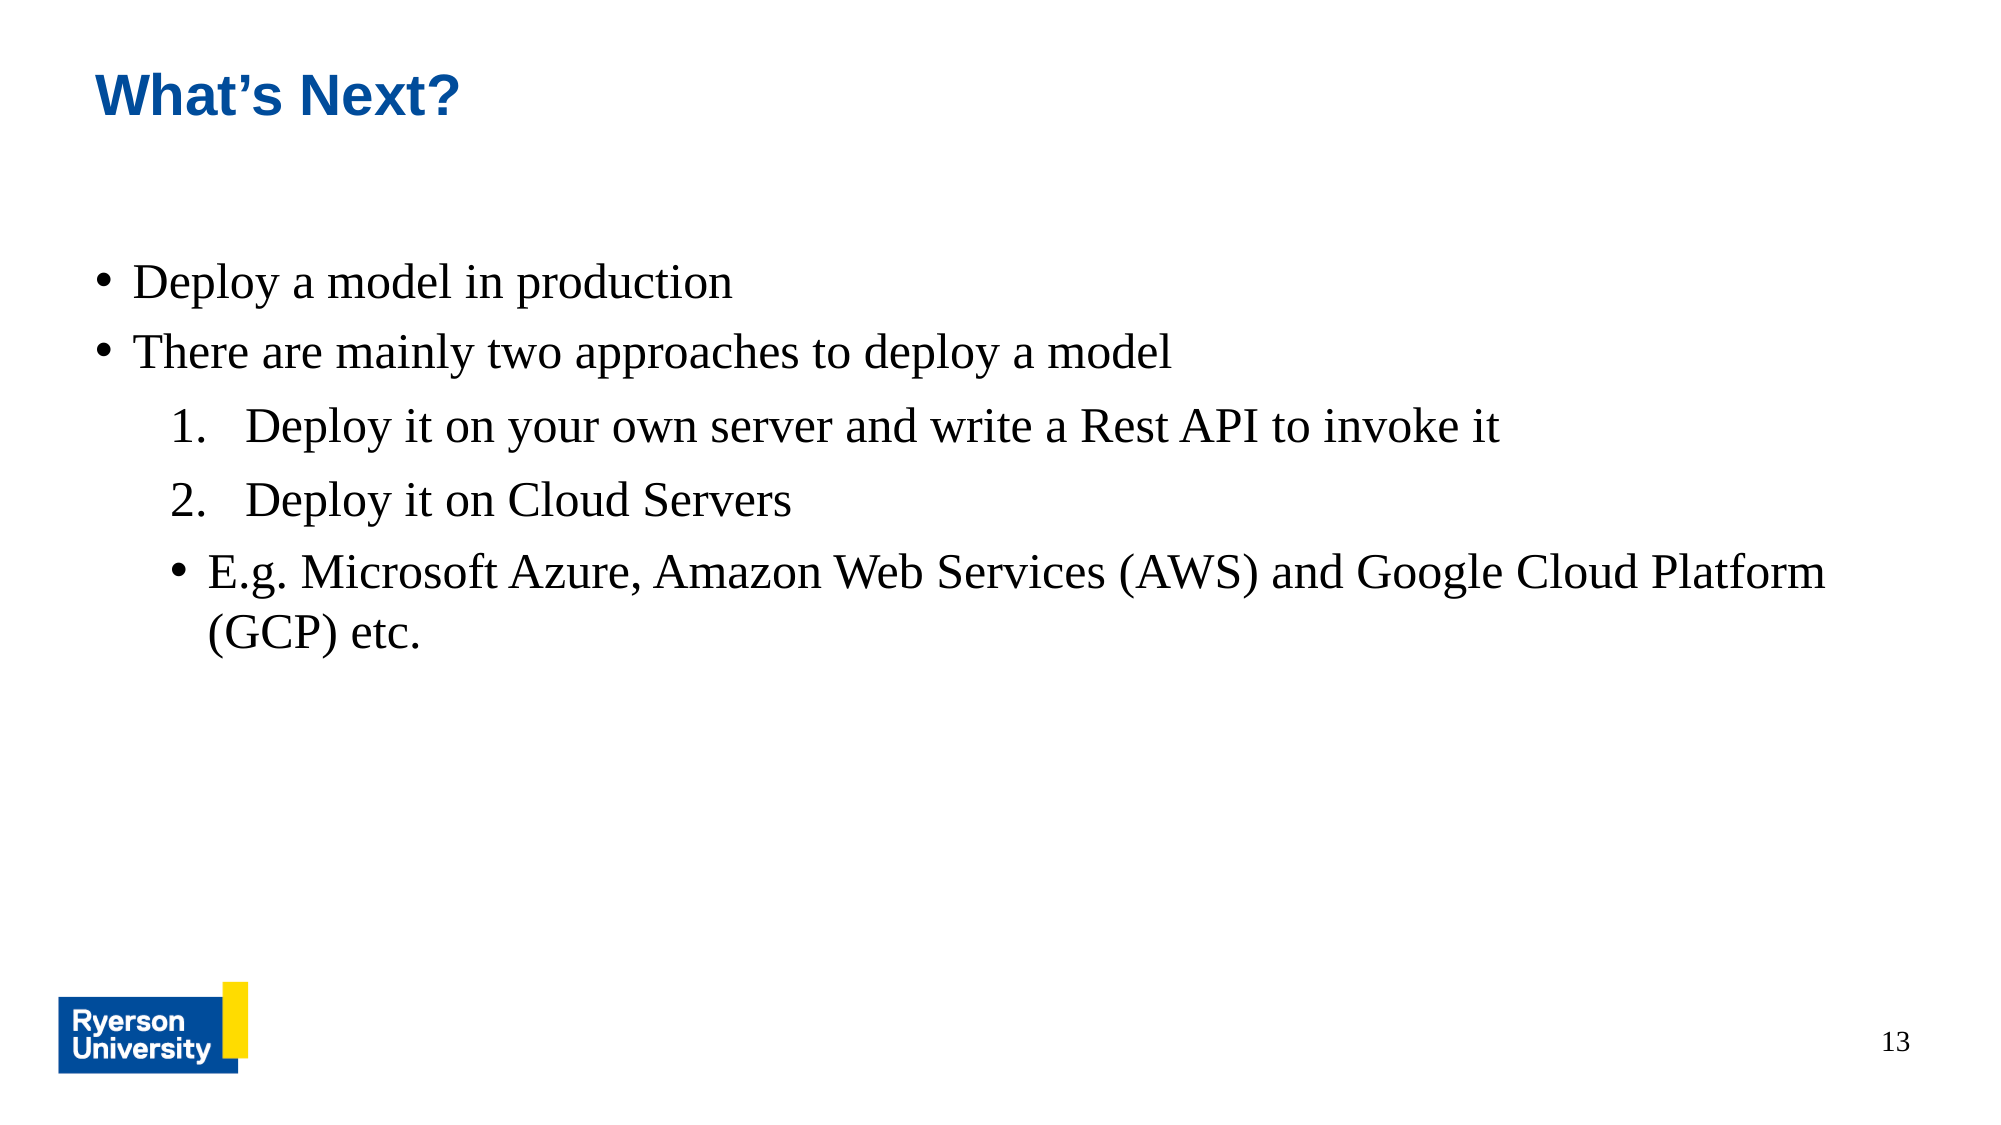

# What’s Next?
Deploy a model in production
There are mainly two approaches to deploy a model
Deploy it on your own server and write a Rest API to invoke it
Deploy it on Cloud Servers
E.g. Microsoft Azure, Amazon Web Services (AWS) and Google Cloud Platform (GCP) etc.
13